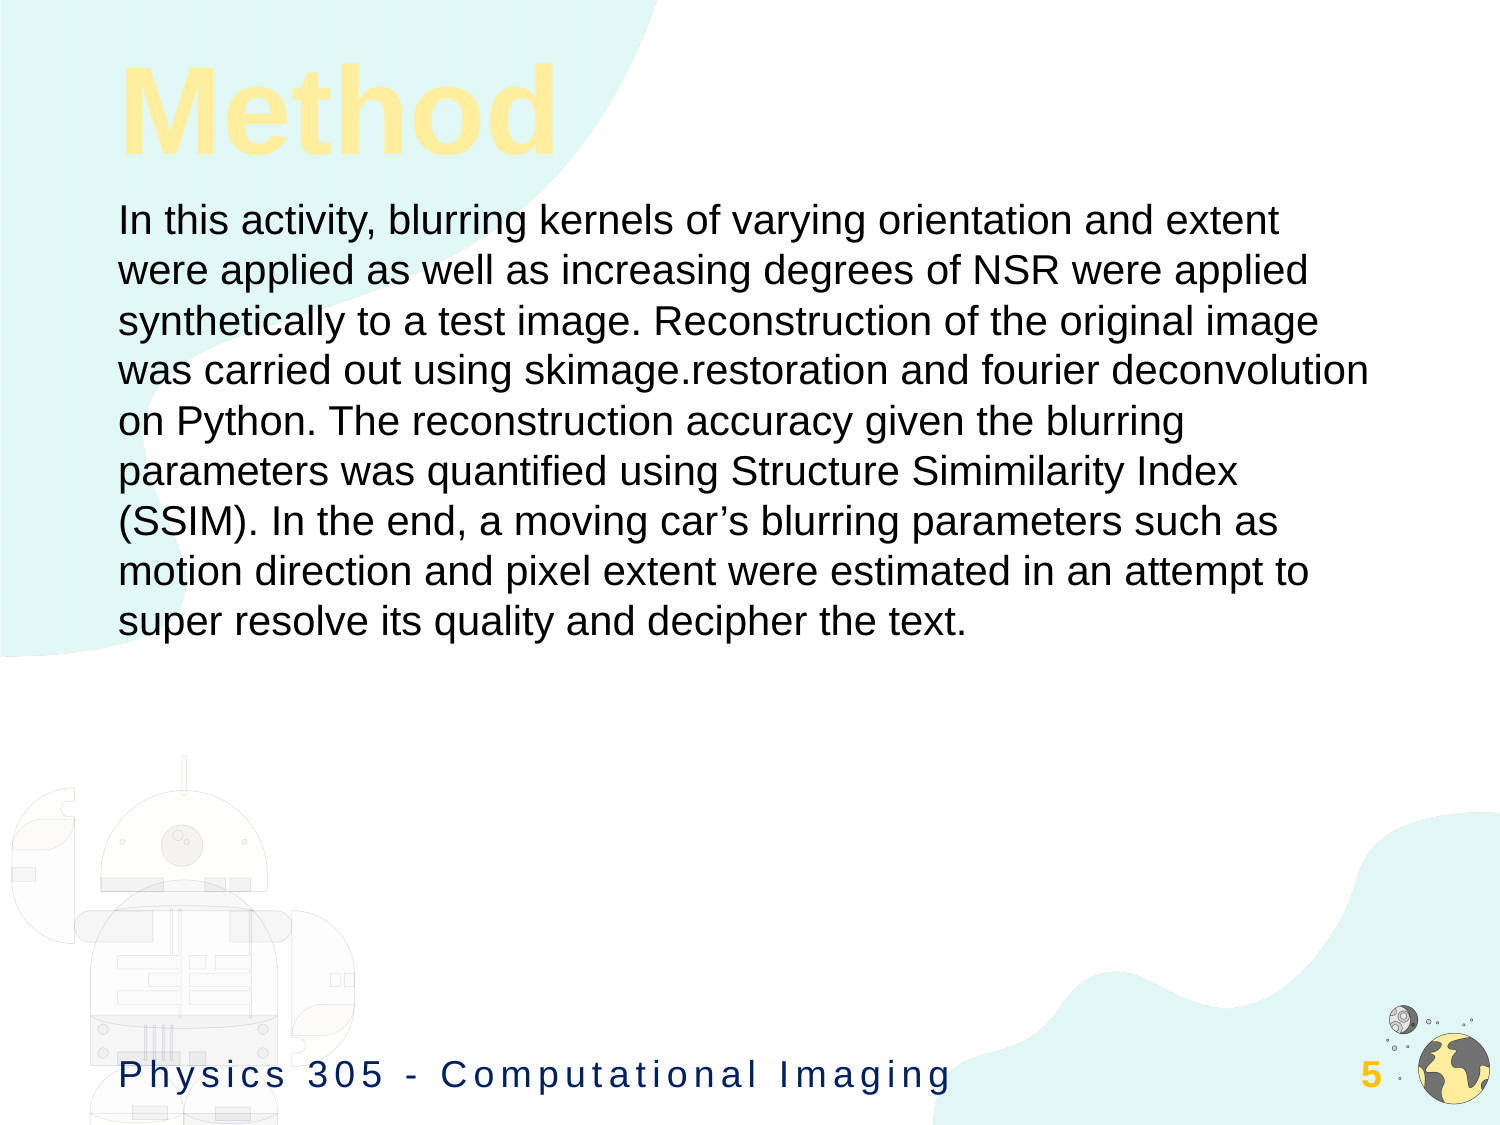

# Method
In this activity, blurring kernels of varying orientation and extent were applied as well as increasing degrees of NSR were applied synthetically to a test image. Reconstruction of the original image was carried out using skimage.restoration and fourier deconvolution on Python. The reconstruction accuracy given the blurring parameters was quantified using Structure Simimilarity Index (SSIM). In the end, a moving car’s blurring parameters such as motion direction and pixel extent were estimated in an attempt to super resolve its quality and decipher the text.
Physics 305 - Computational Imaging
5